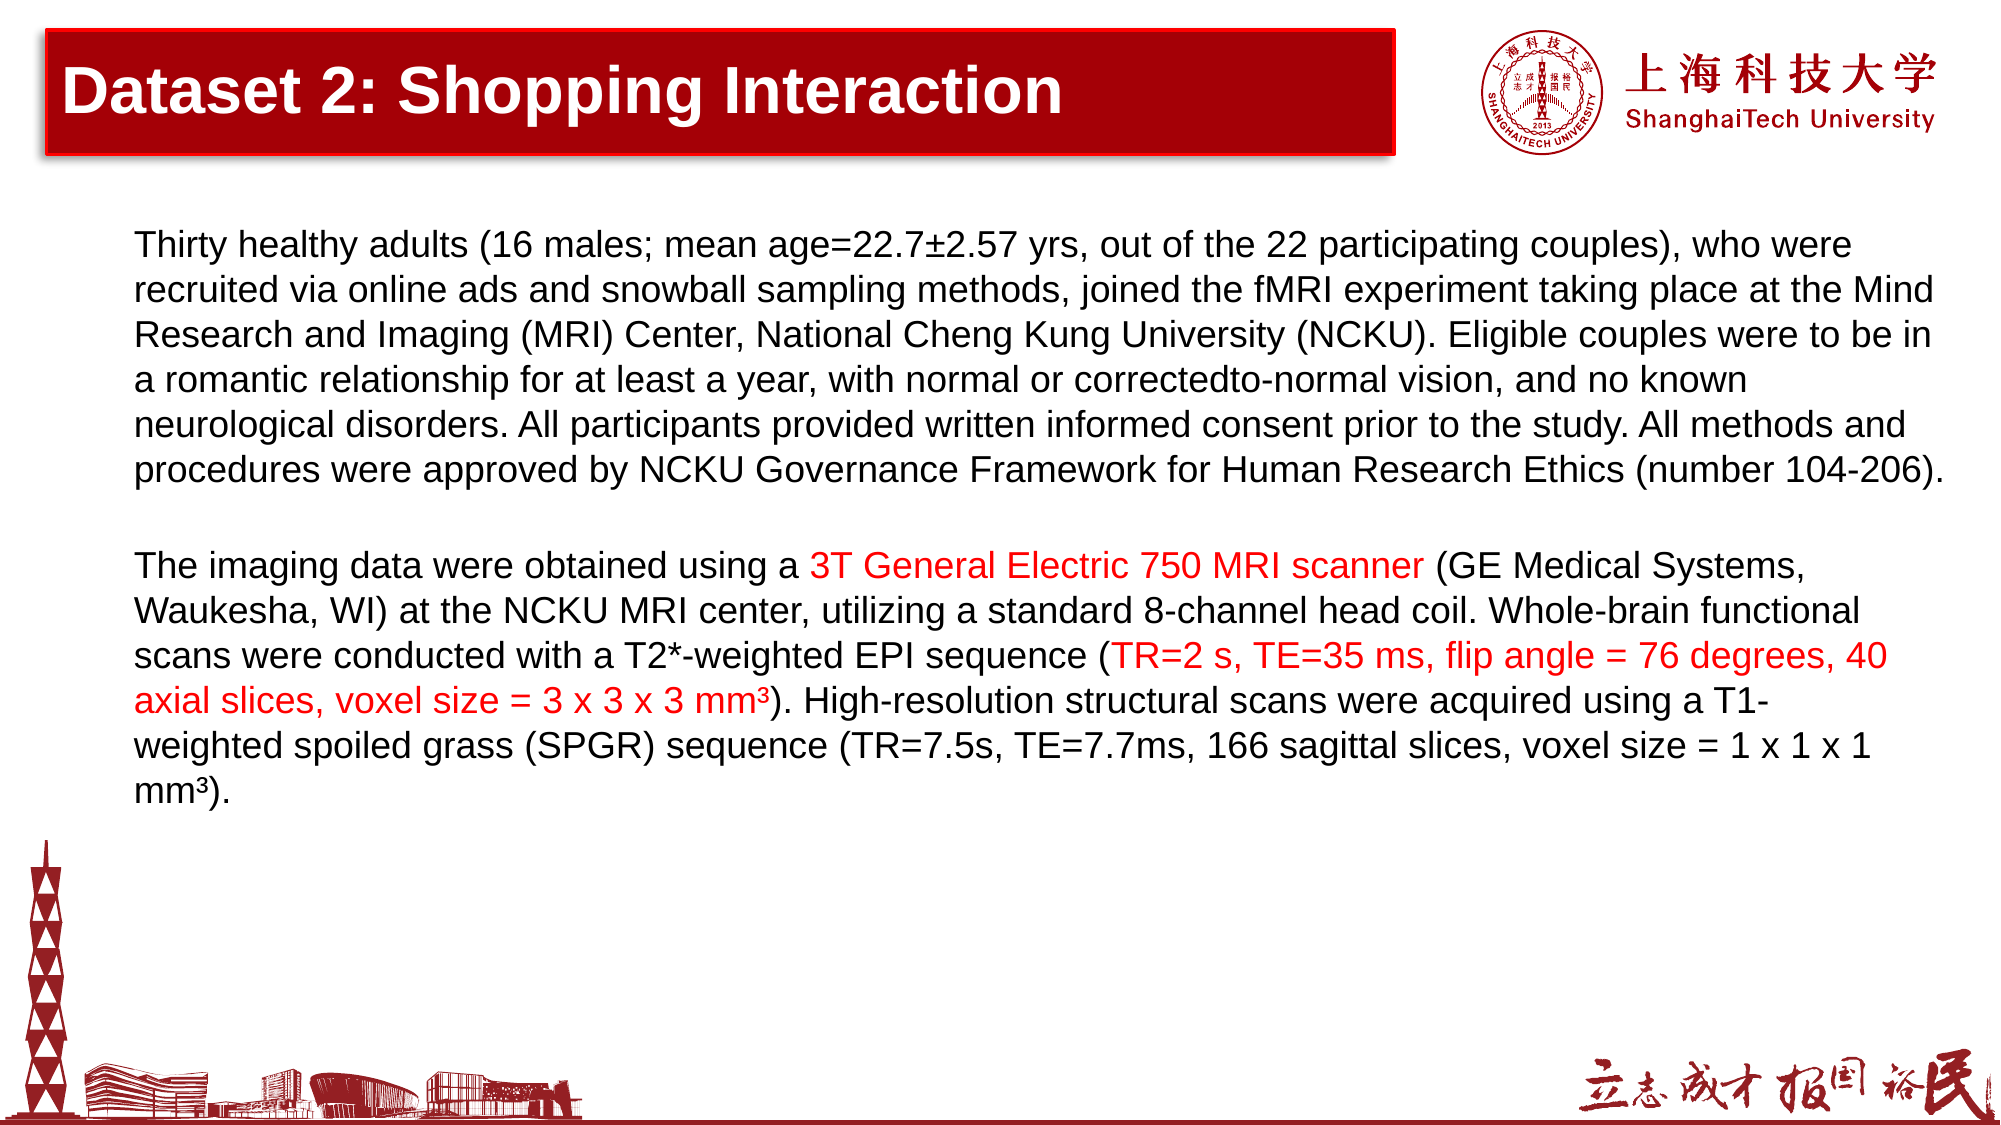

# Dataset 2: Shopping Interaction
Thirty healthy adults (16 males; mean age=22.7±2.57 yrs, out of the 22 participating couples), who were recruited via online ads and snowball sampling methods, joined the fMRI experiment taking place at the Mind Research and Imaging (MRI) Center, National Cheng Kung University (NCKU). Eligible couples were to be in a romantic relationship for at least a year, with normal or correctedto-normal vision, and no known neurological disorders. All participants provided written informed consent prior to the study. All methods and procedures were approved by NCKU Governance Framework for Human Research Ethics (number 104-206).
The imaging data were obtained using a 3T General Electric 750 MRI scanner (GE Medical Systems, Waukesha, WI) at the NCKU MRI center, utilizing a standard 8-channel head coil. Whole-brain functional scans were conducted with a T2*-weighted EPI sequence (TR=2 s, TE=35 ms, flip angle = 76 degrees, 40 axial slices, voxel size = 3 x 3 x 3 mm³). High-resolution structural scans were acquired using a T1-weighted spoiled grass (SPGR) sequence (TR=7.5s, TE=7.7ms, 166 sagittal slices, voxel size = 1 x 1 x 1 mm³).